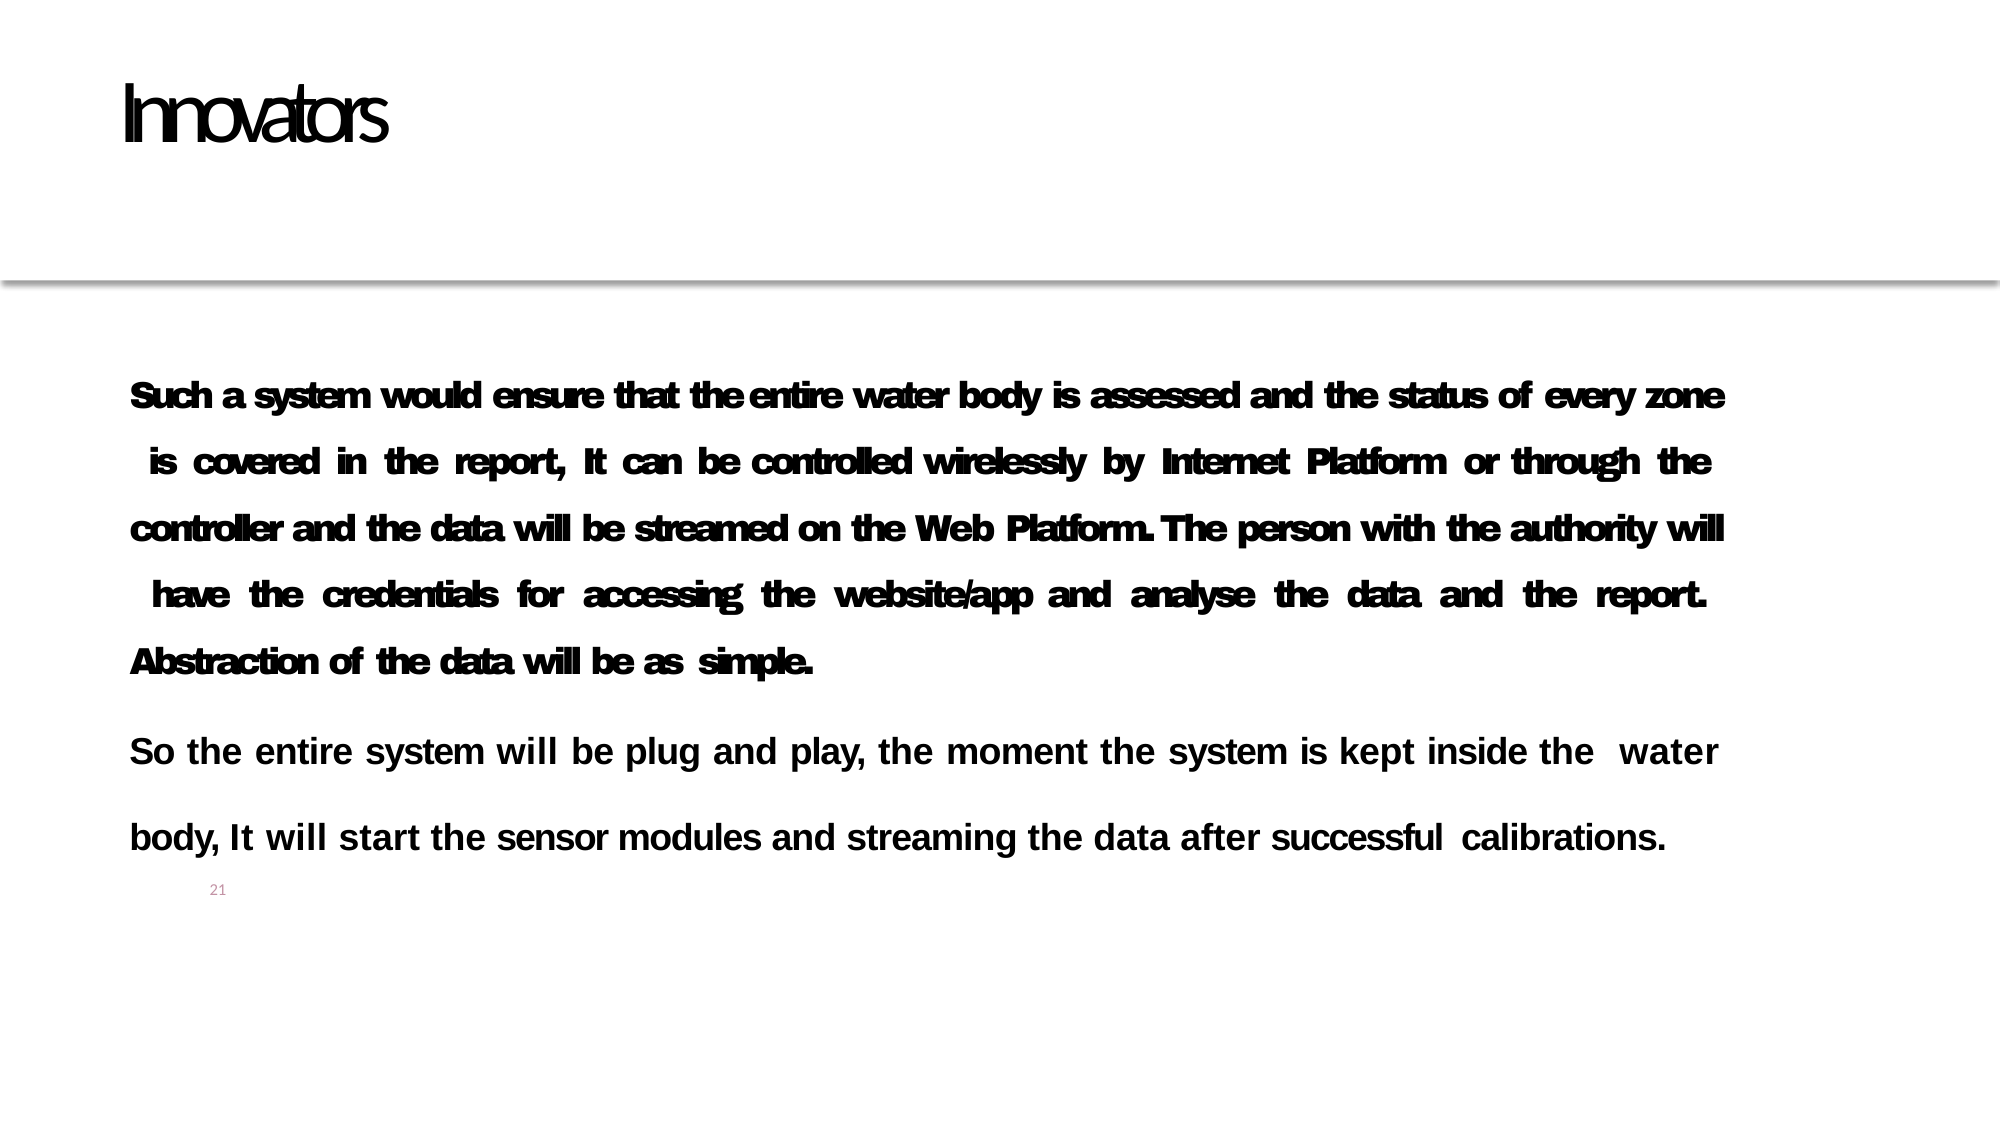

# Innovators

Such a system would ensure that the entire water body is assessed and the status of every zone  is covered in the report, It can be controlled wirelessly by Internet Platform or through the  controller and the data will be streamed on the Web Platform. The person with the authority will  have the credentials for accessing the website/app and analyse the data and the report.  Abstraction of the data will be as simple.
So the entire system will be plug and play, the moment the system is kept inside the  water body, It will start the sensor modules and streaming the data after successful  calibrations.
21